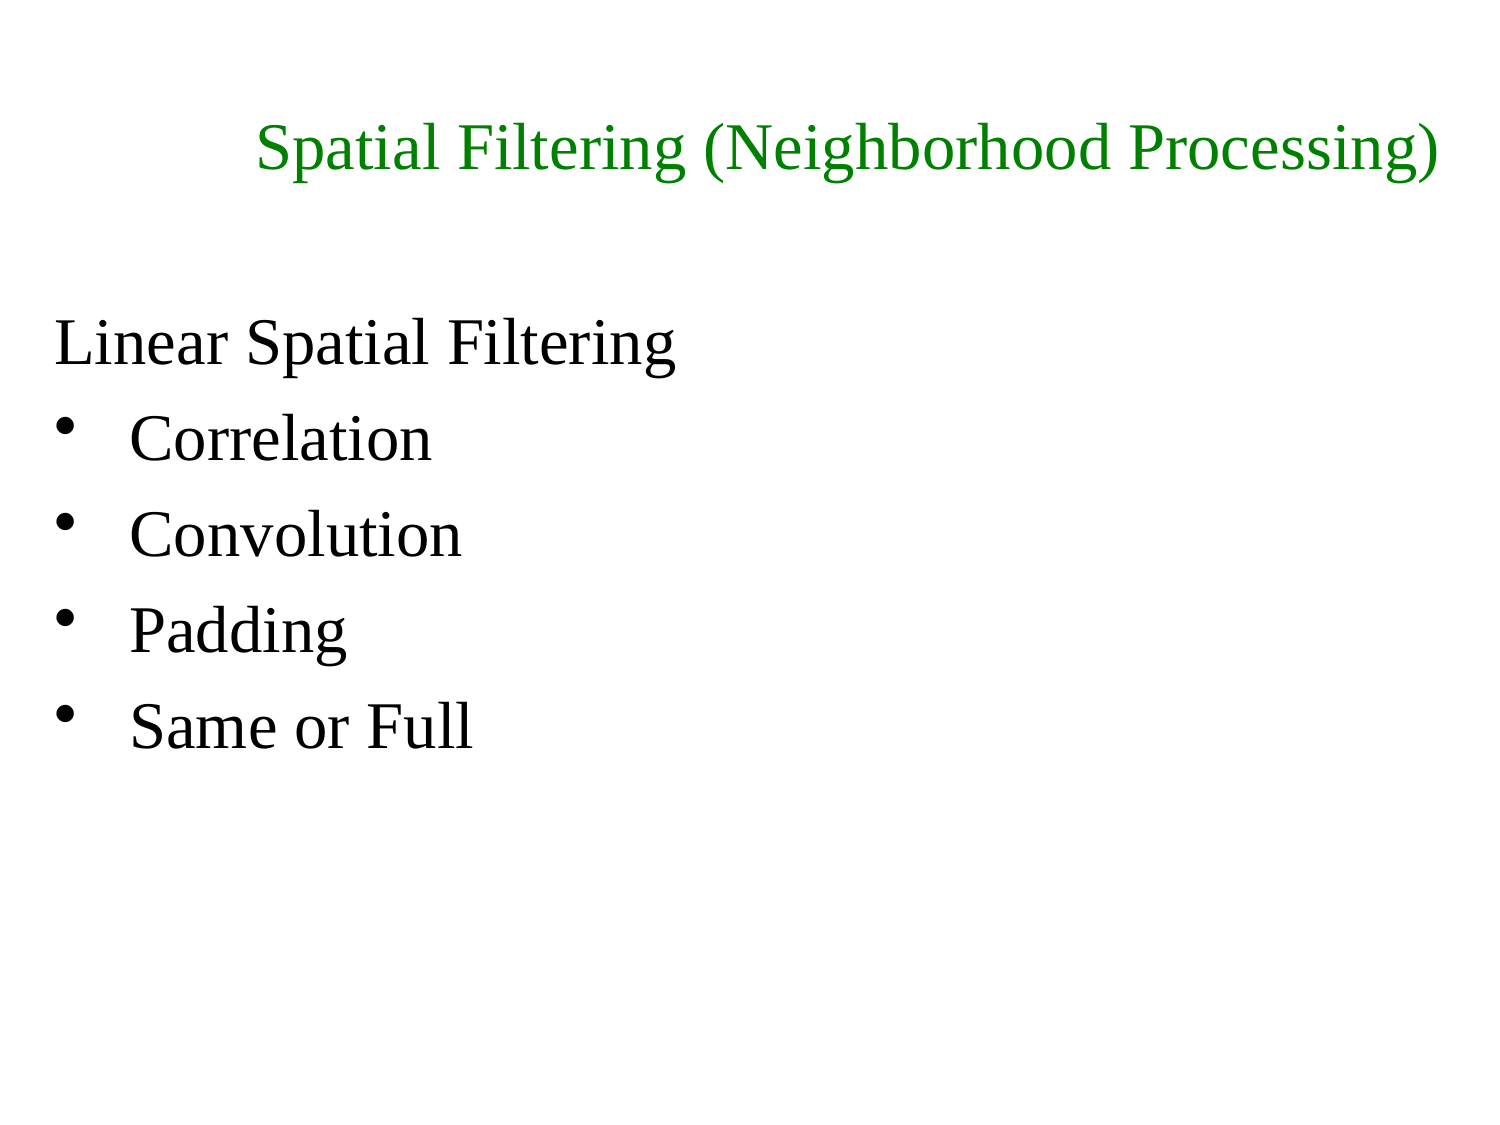

Spatial Filtering (Neighborhood Processing)
Linear Spatial Filtering
Correlation
Convolution
Padding
Same or Full